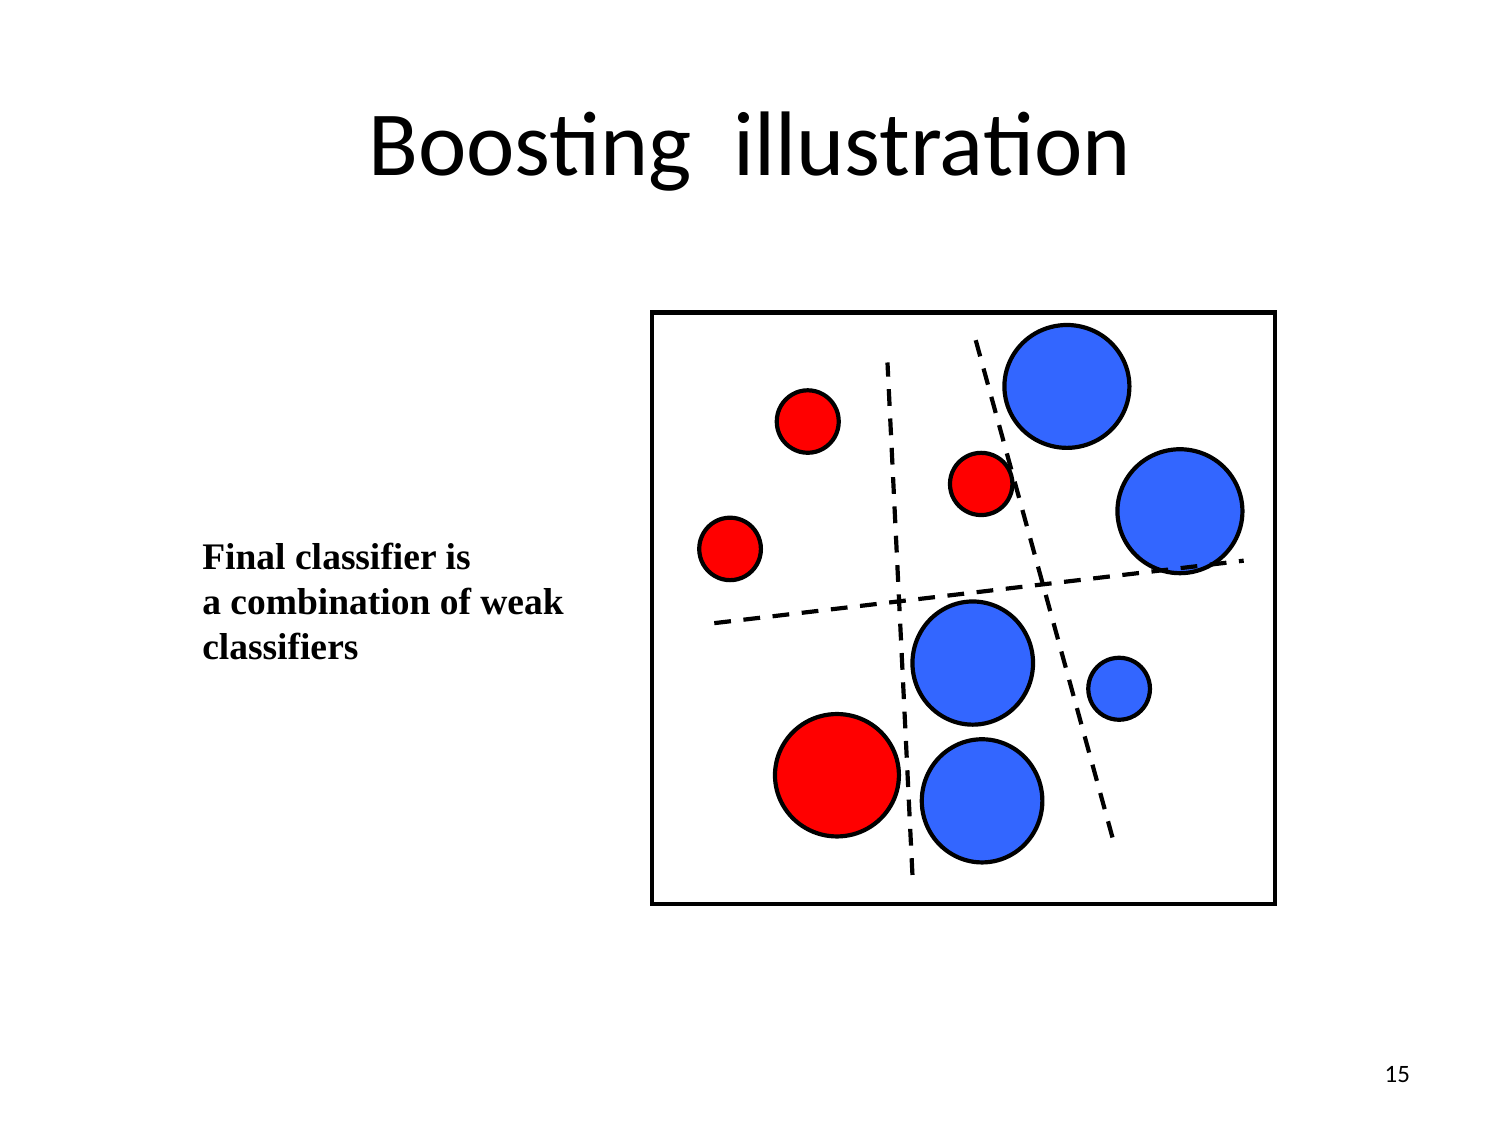

# Boosting  illustration

Final classifier is
a combination of weak classifiers

15